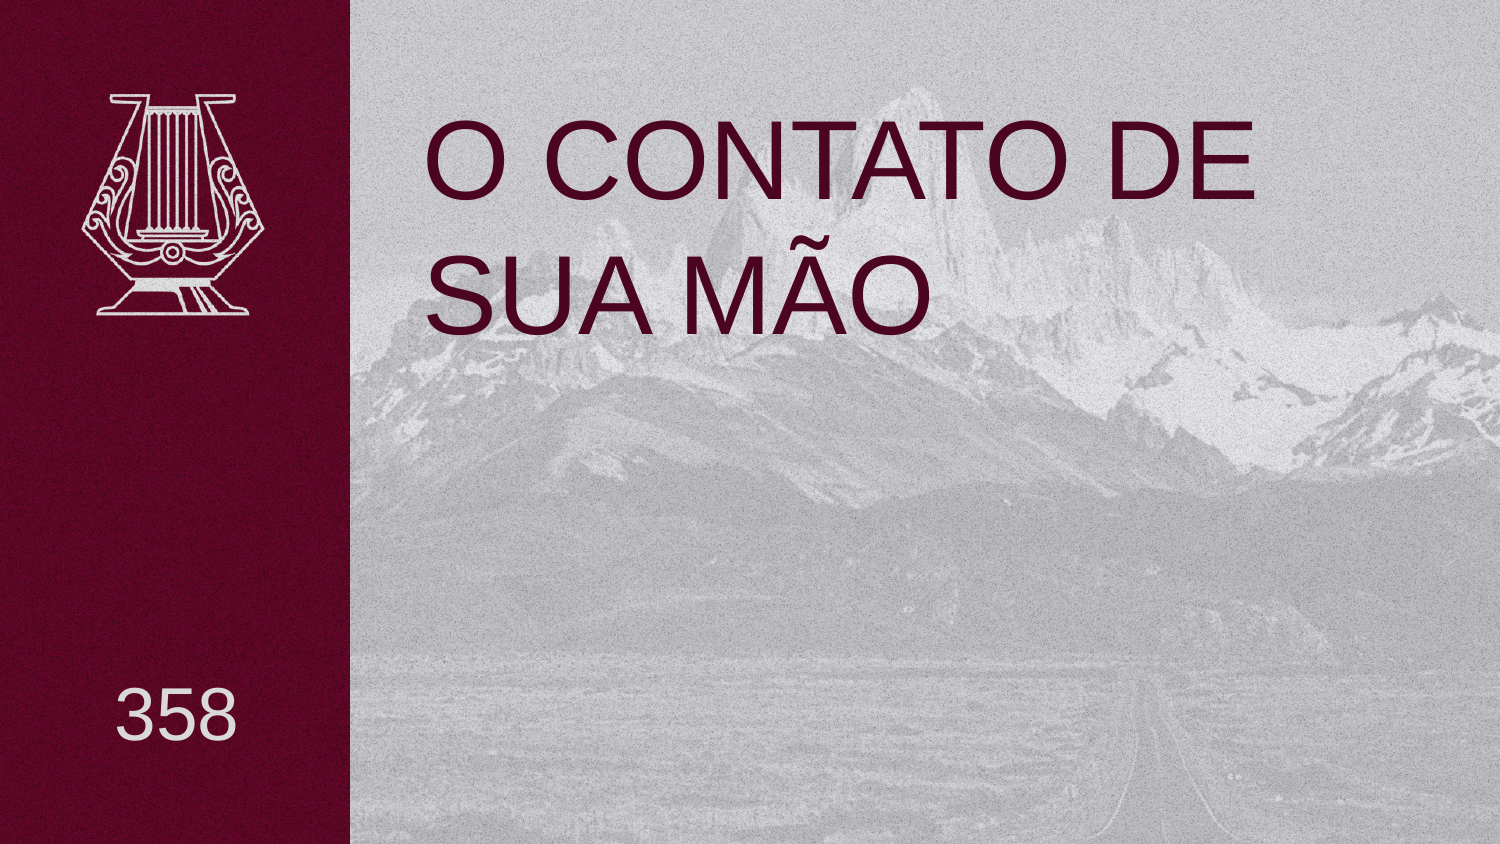

# O CONTATO DE SUA MÃO
358